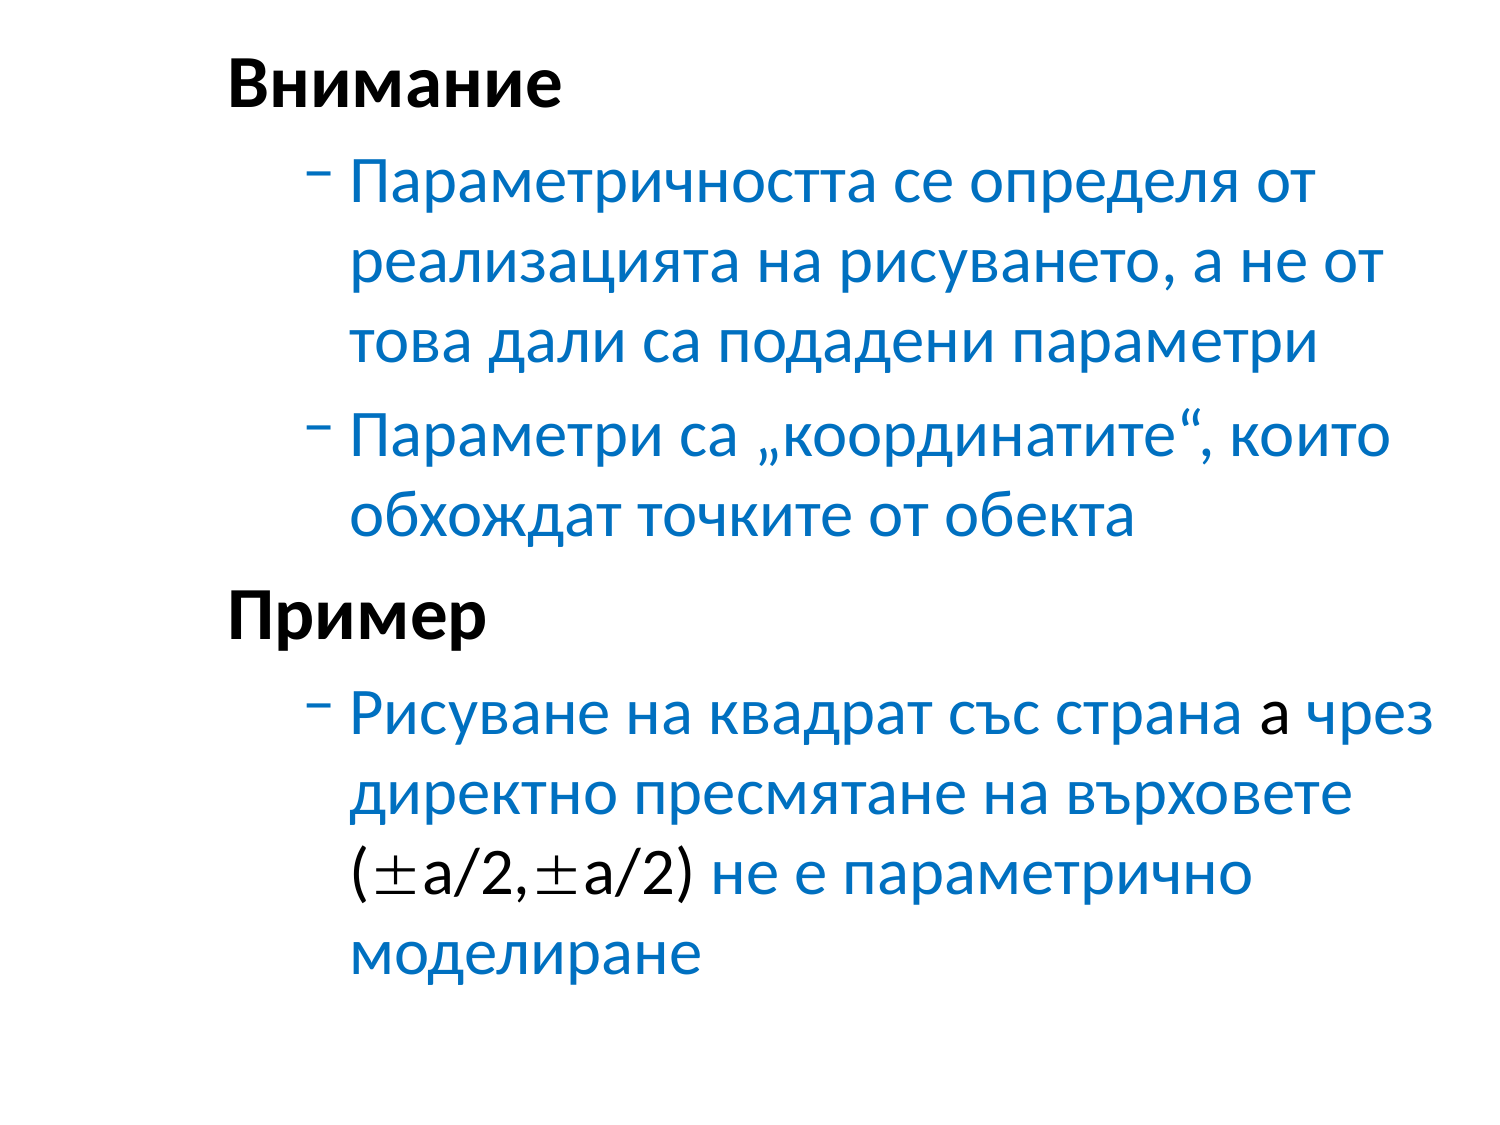

Внимание
Параметричността се определя от реализацията на рисуването, а не от това дали са подадени параметри
Параметри са „координатите“, които обхождат точките от обекта
Пример
Рисуване на квадрат със страна a чрез директно пресмятане на върховете (±а/2,±а/2) не е параметрично моделиране